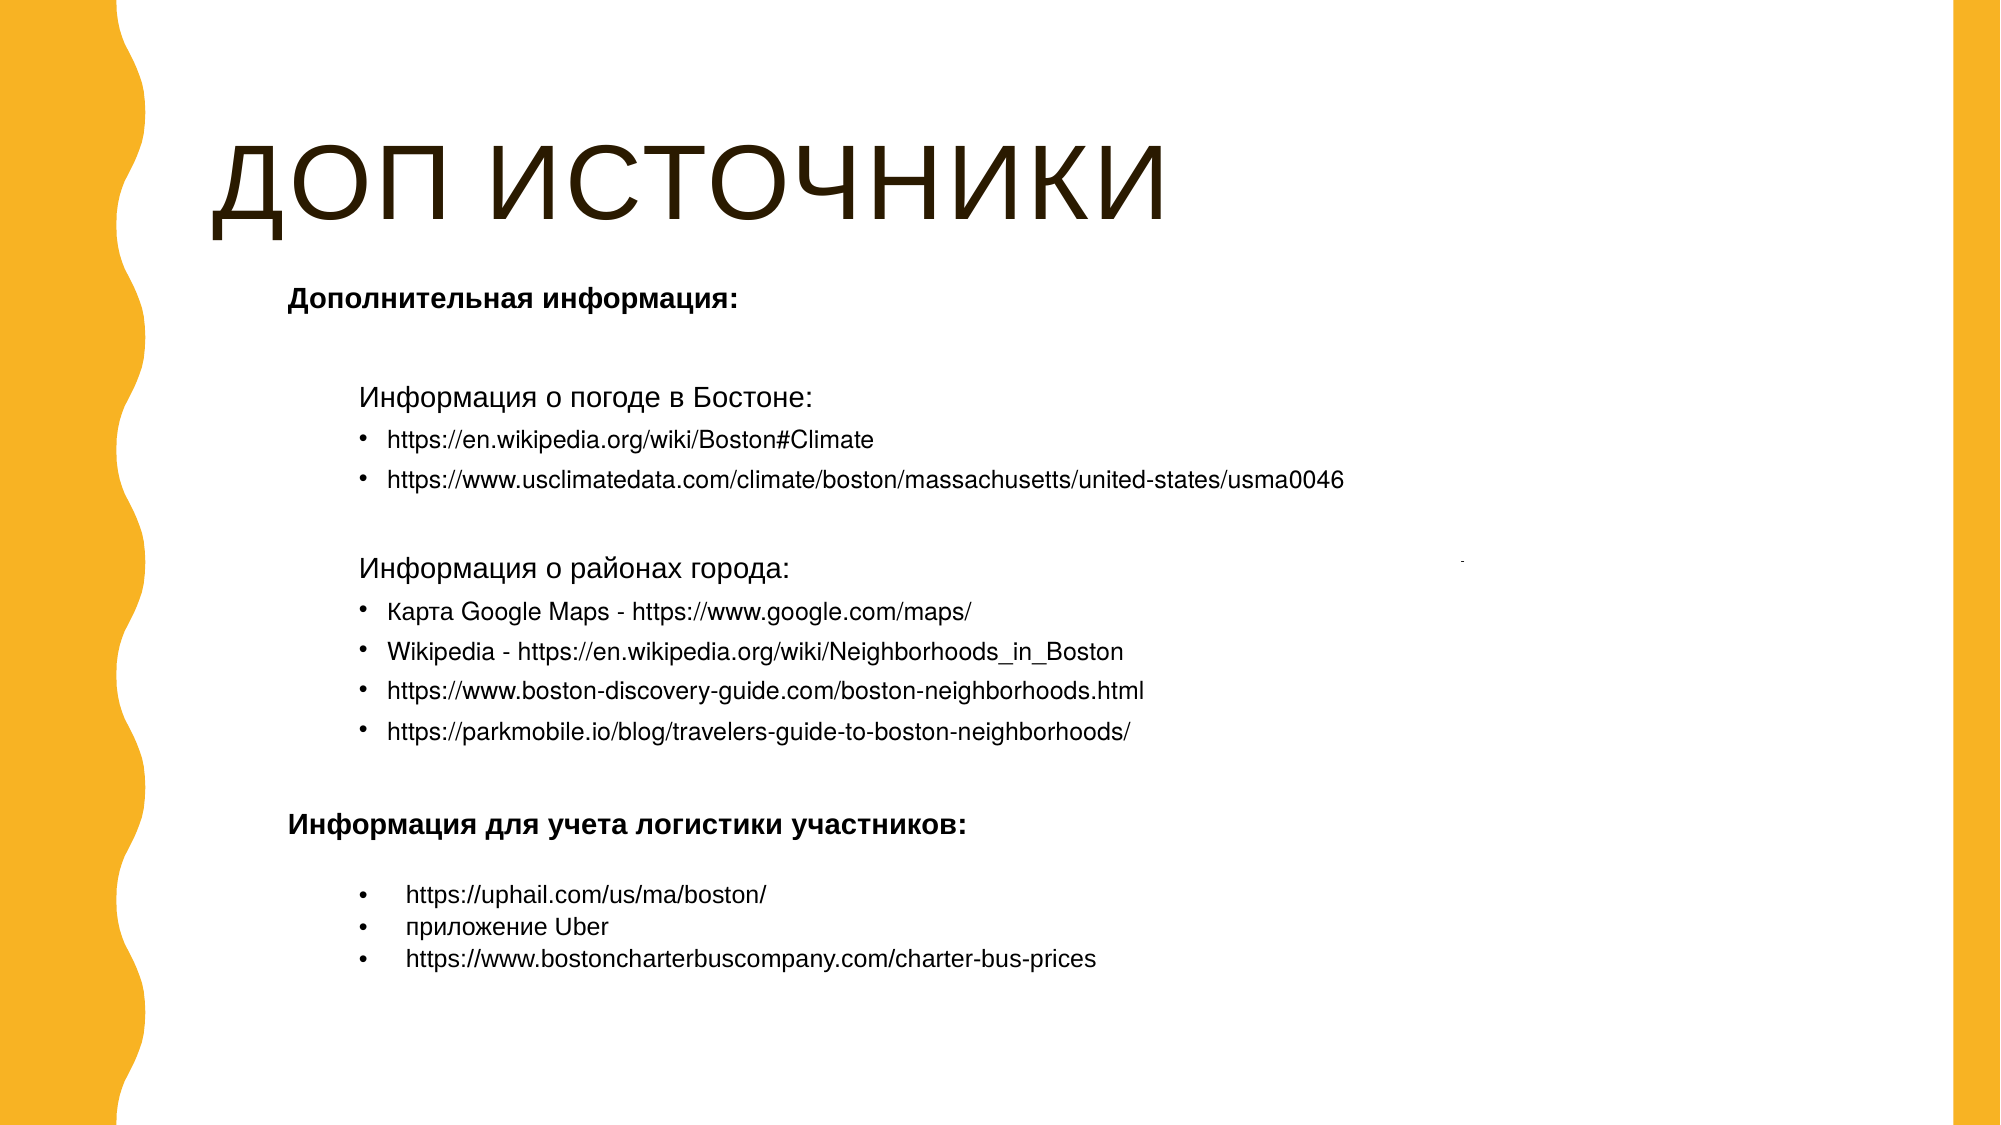

# Доп источники
| Дополнительная информация: |  |  |  |  |
| --- | --- | --- | --- | --- |
| Информация о погоде в Бостоне: https://en.wikipedia.org/wiki/Boston#Climate https://www.usclimatedata.com/climate/boston/massachusetts/united-states/usma0046 Информация о районах города: Карта Google Maps - https://www.google.com/maps/ Wikipedia - https://en.wikipedia.org/wiki/Neighborhoods\_in\_Boston https://www.boston-discovery-guide.com/boston-neighborhoods.html https://parkmobile.io/blog/travelers-guide-to-boston-neighborhoods/ | - |  |  |  |
| Информация для учета логистики участников: |  |  |  |  |
| https://uphail.com/us/ma/boston/ приложение Uber https://www.bostoncharterbuscompany.com/charter-bus-prices |  |  |  |  |
9